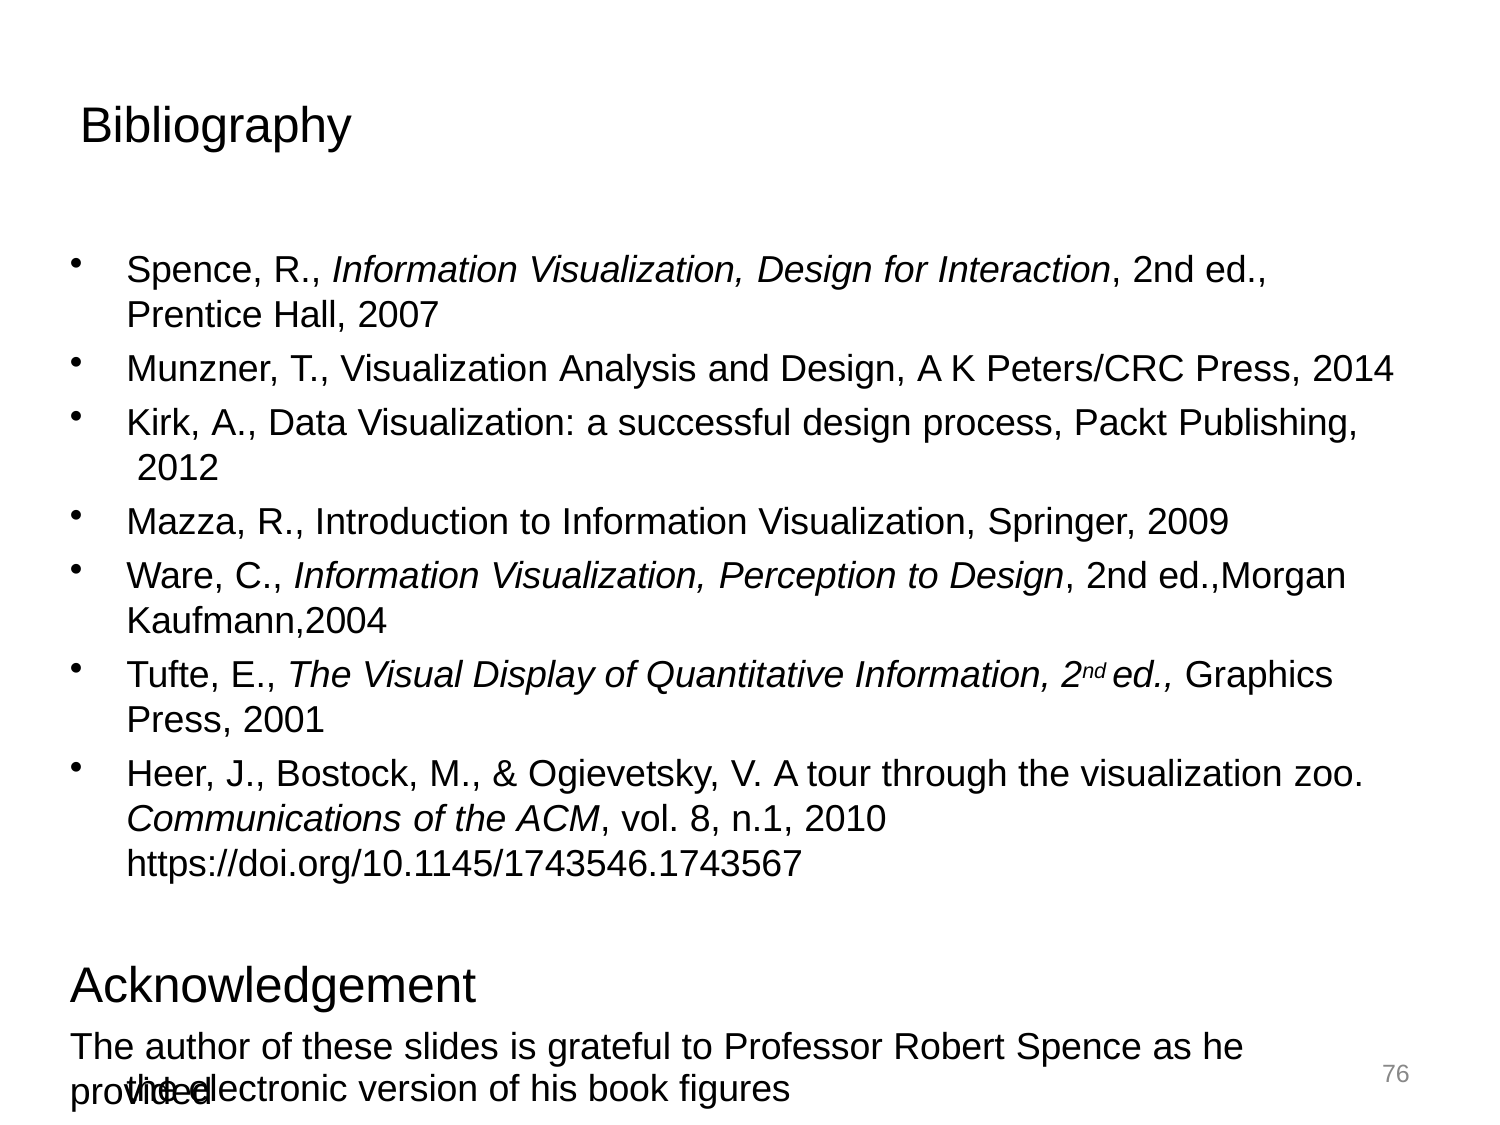

# Bibliography
Spence, R., Information Visualization, Design for Interaction, 2nd ed.,
Prentice Hall, 2007
Munzner, T., Visualization Analysis and Design, A K Peters/CRC Press, 2014
Kirk, A., Data Visualization: a successful design process, Packt Publishing,  2012
Mazza, R., Introduction to Information Visualization, Springer, 2009
Ware, C., Information Visualization, Perception to Design, 2nd ed.,Morgan
Kaufmann,2004
Tufte, E., The Visual Display of Quantitative Information, 2nd ed., Graphics  Press, 2001
Heer, J., Bostock, M., & Ogievetsky, V. A tour through the visualization zoo.  Communications of the ACM, vol. 8, n.1, 2010  https://doi.org/10.1145/1743546.1743567

Acknowledgement
The author of these slides is grateful to Professor Robert Spence as he provided
76
the electronic version of his book figures